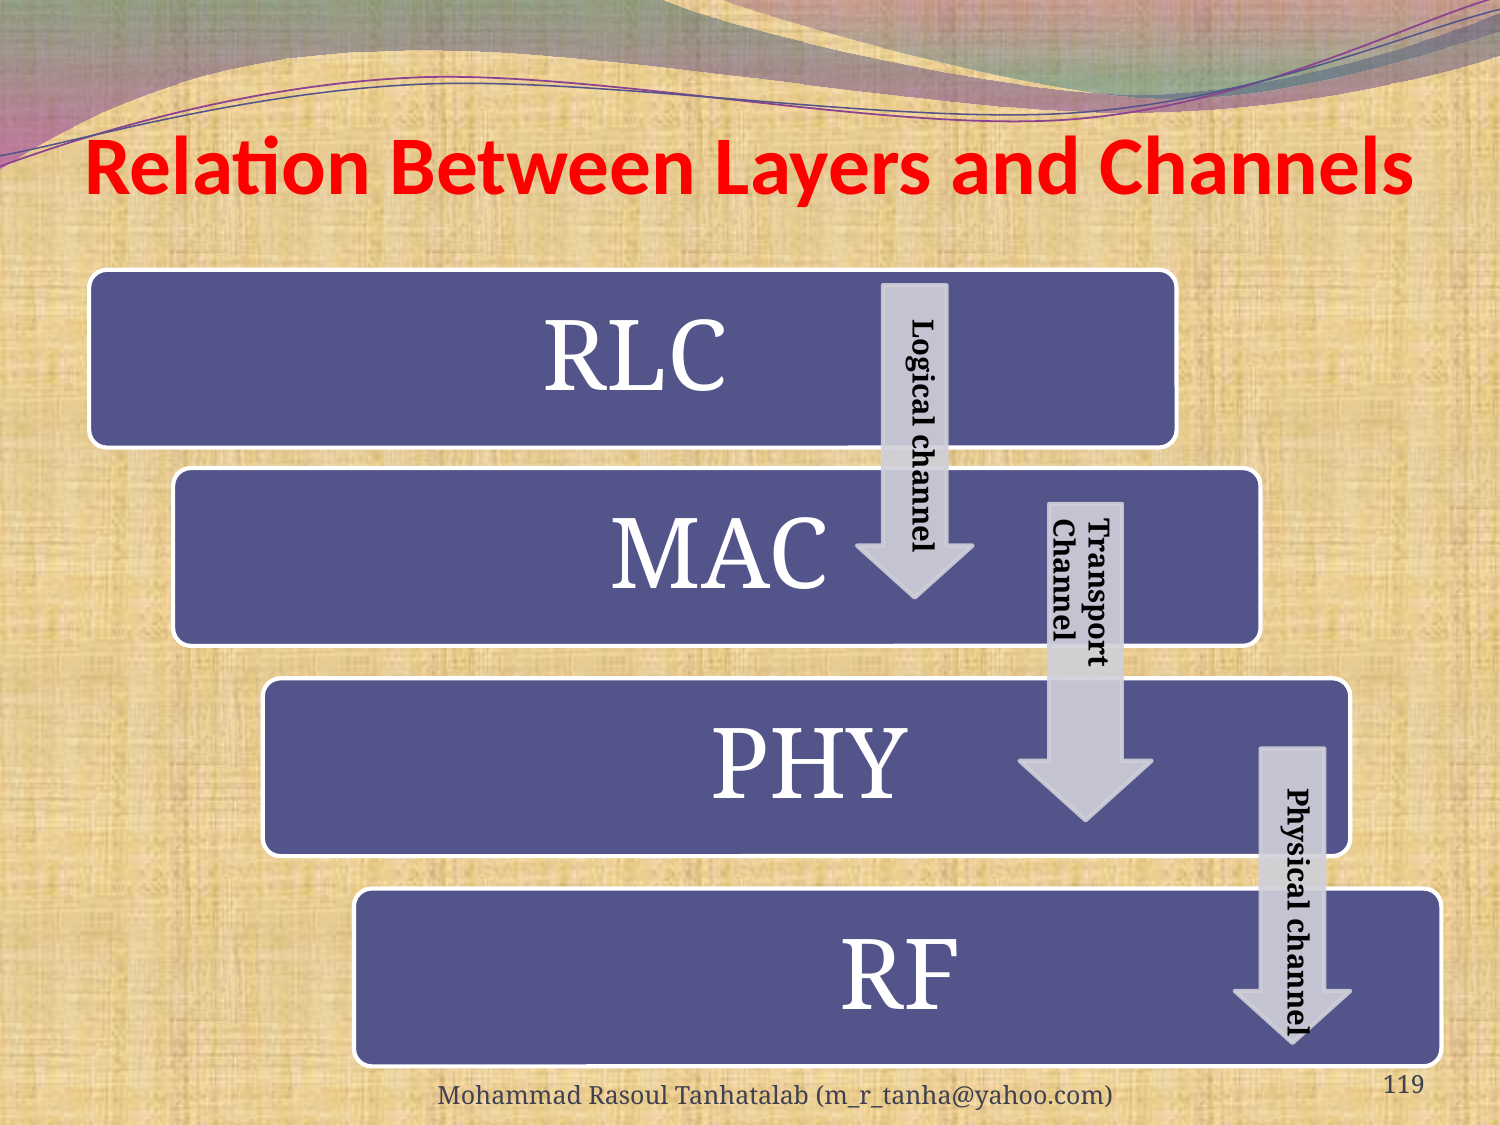

# Relation Between Layers and Channels
RLC
MAC
PHY
RF

Logical channel
Transport Channel
Physical channel
119
Mohammad Rasoul Tanhatalab (m_r_tanha@yahoo.com)